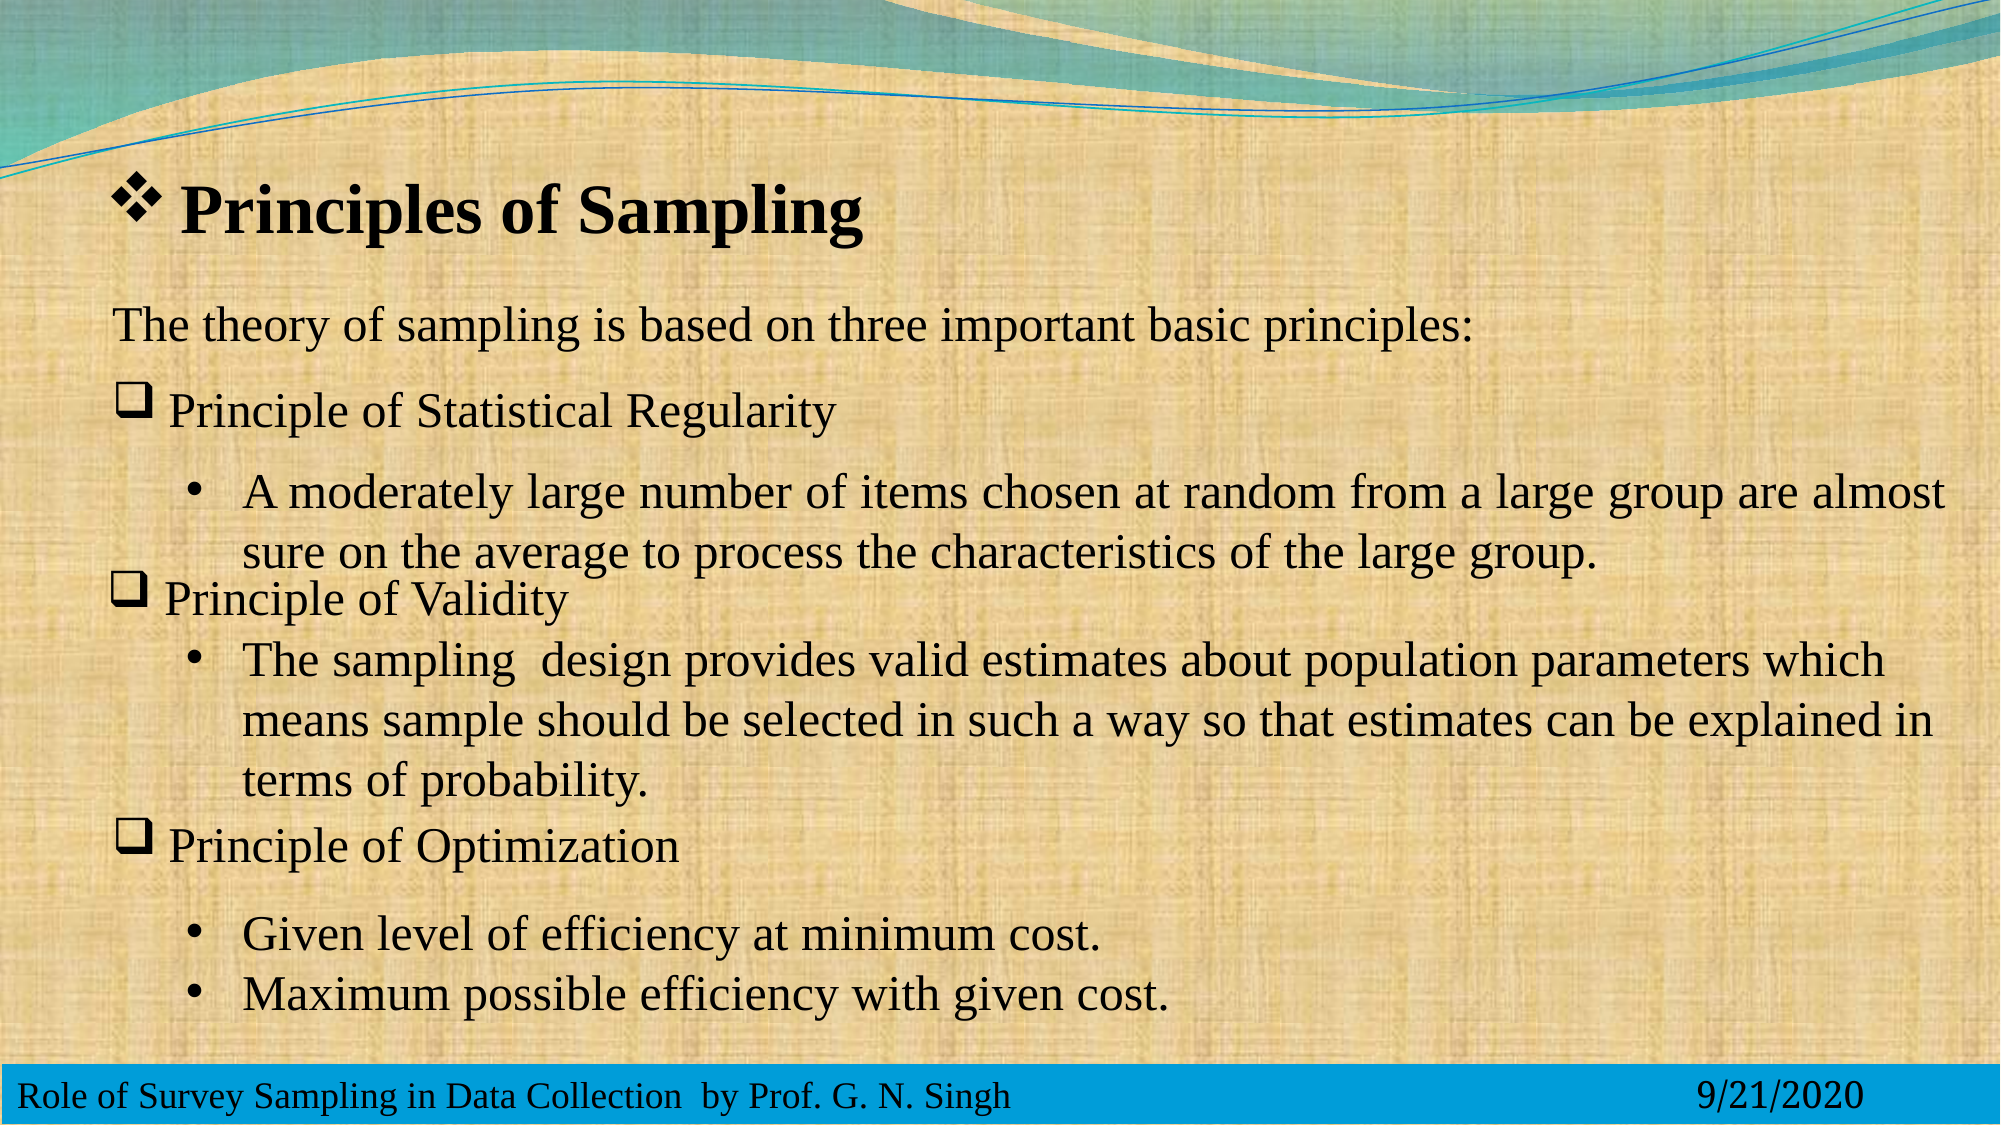

Principles of Sampling
The theory of sampling is based on three important basic principles:
Principle of Statistical Regularity
A moderately large number of items chosen at random from a large group are almost sure on the average to process the characteristics of the large group.
Principle of Validity
The sampling  design provides valid estimates about population parameters which means sample should be selected in such a way so that estimates can be explained in terms of probability.
Principle of Optimization
Given level of efficiency at minimum cost.
Maximum possible efficiency with given cost.
Role of Survey Sampling in Data Collection  by Prof. G. N. Singh
9/21/2020